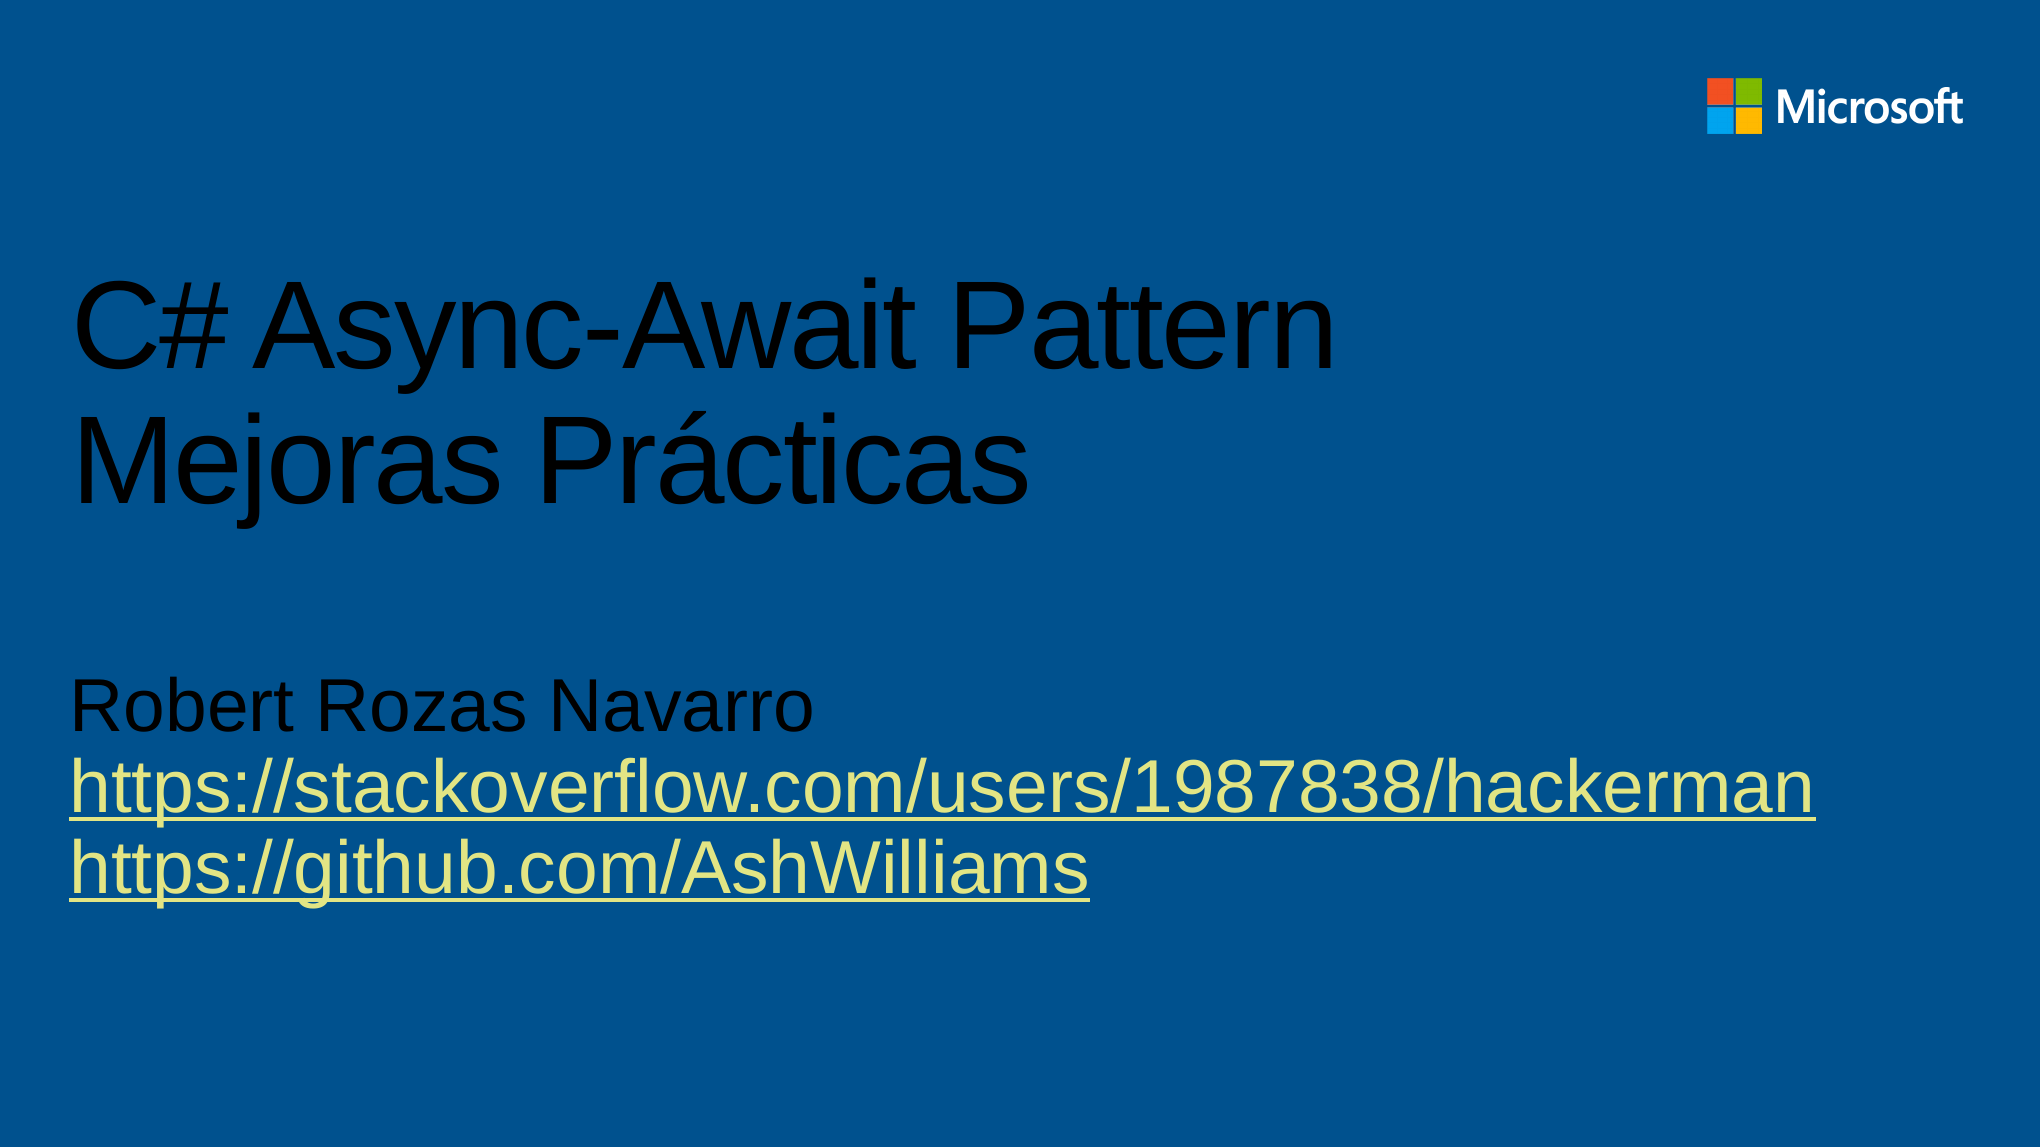

# C# Async-Await Pattern Mejoras Prácticas
Robert Rozas Navarro
https://stackoverflow.com/users/1987838/hackerman
https://github.com/AshWilliams